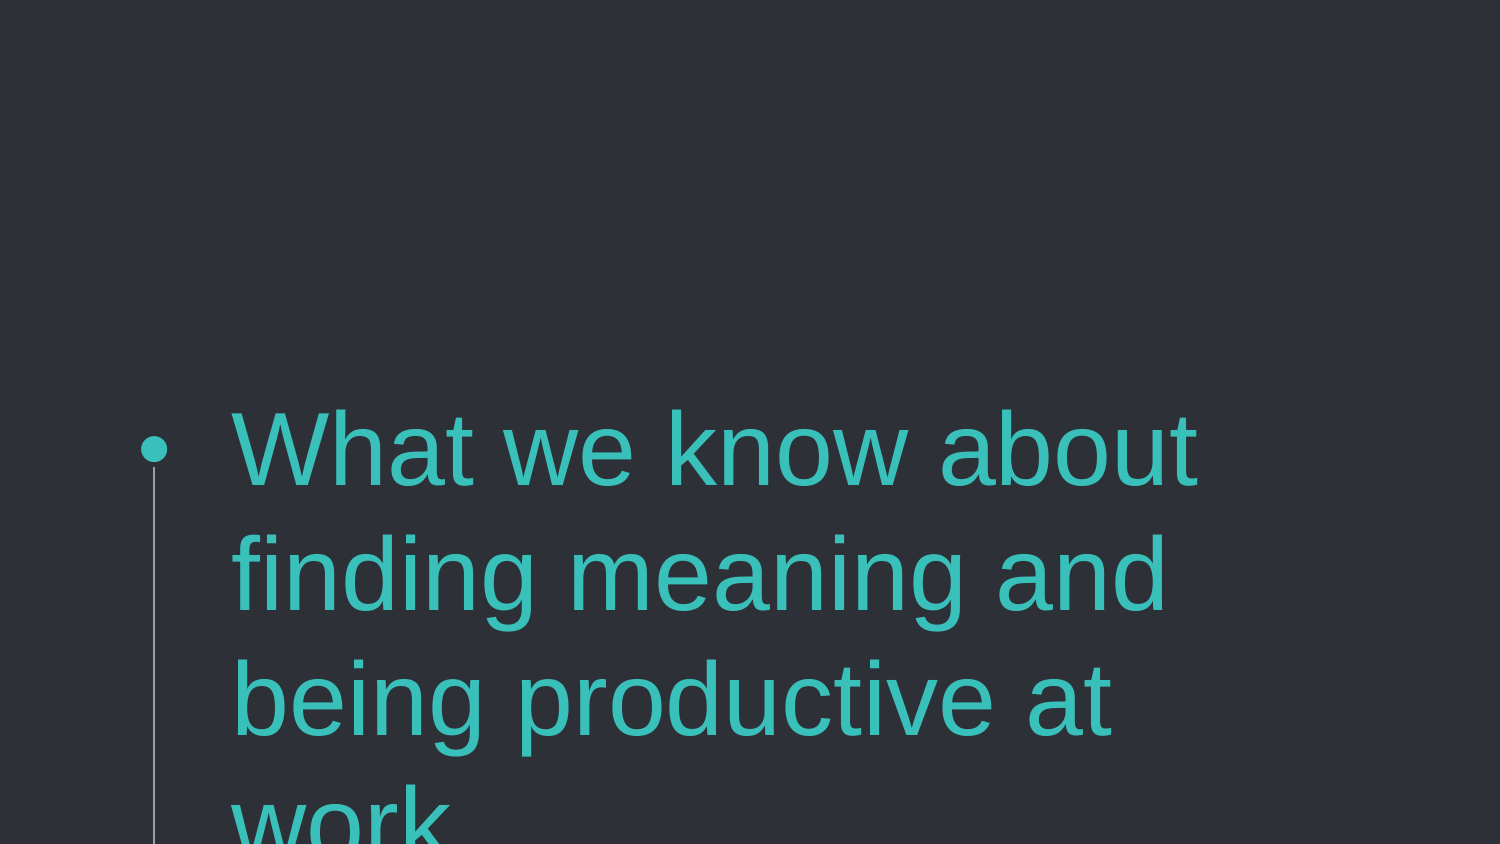

# What we know about finding meaning and being productive at work